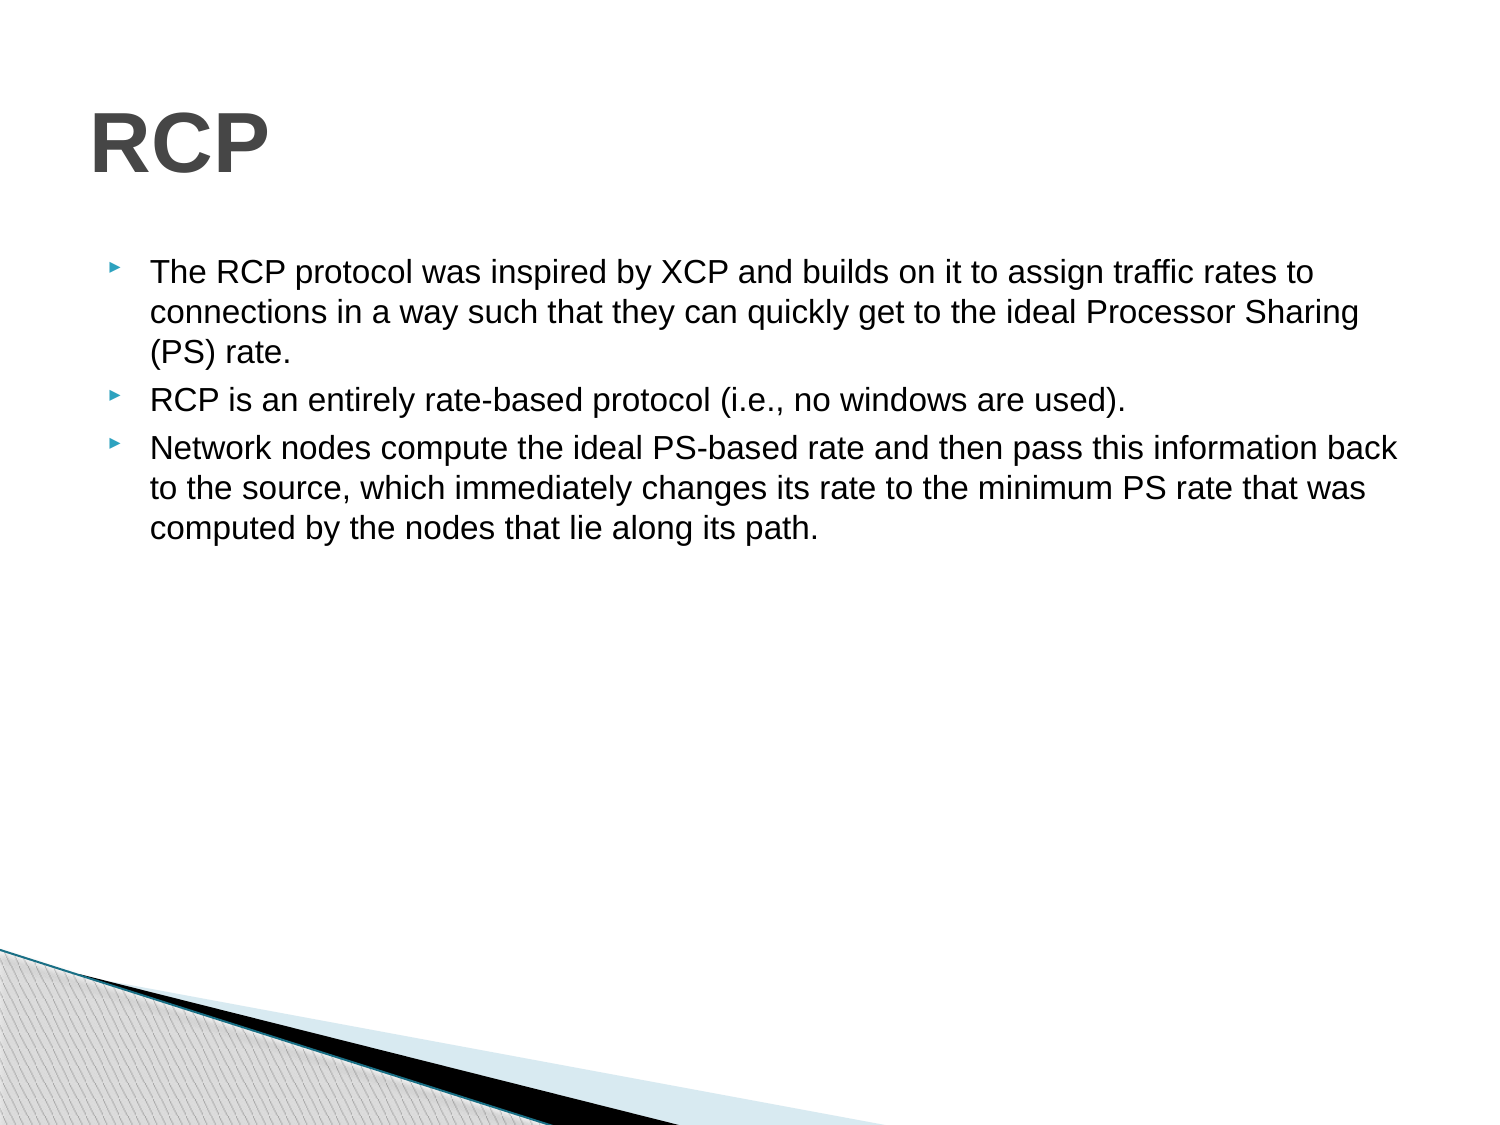

# RCP
The RCP protocol was inspired by XCP and builds on it to assign traffic rates to connections in a way such that they can quickly get to the ideal Processor Sharing (PS) rate.
RCP is an entirely rate-based protocol (i.e., no windows are used).
Network nodes compute the ideal PS-based rate and then pass this information back to the source, which immediately changes its rate to the minimum PS rate that was computed by the nodes that lie along its path.